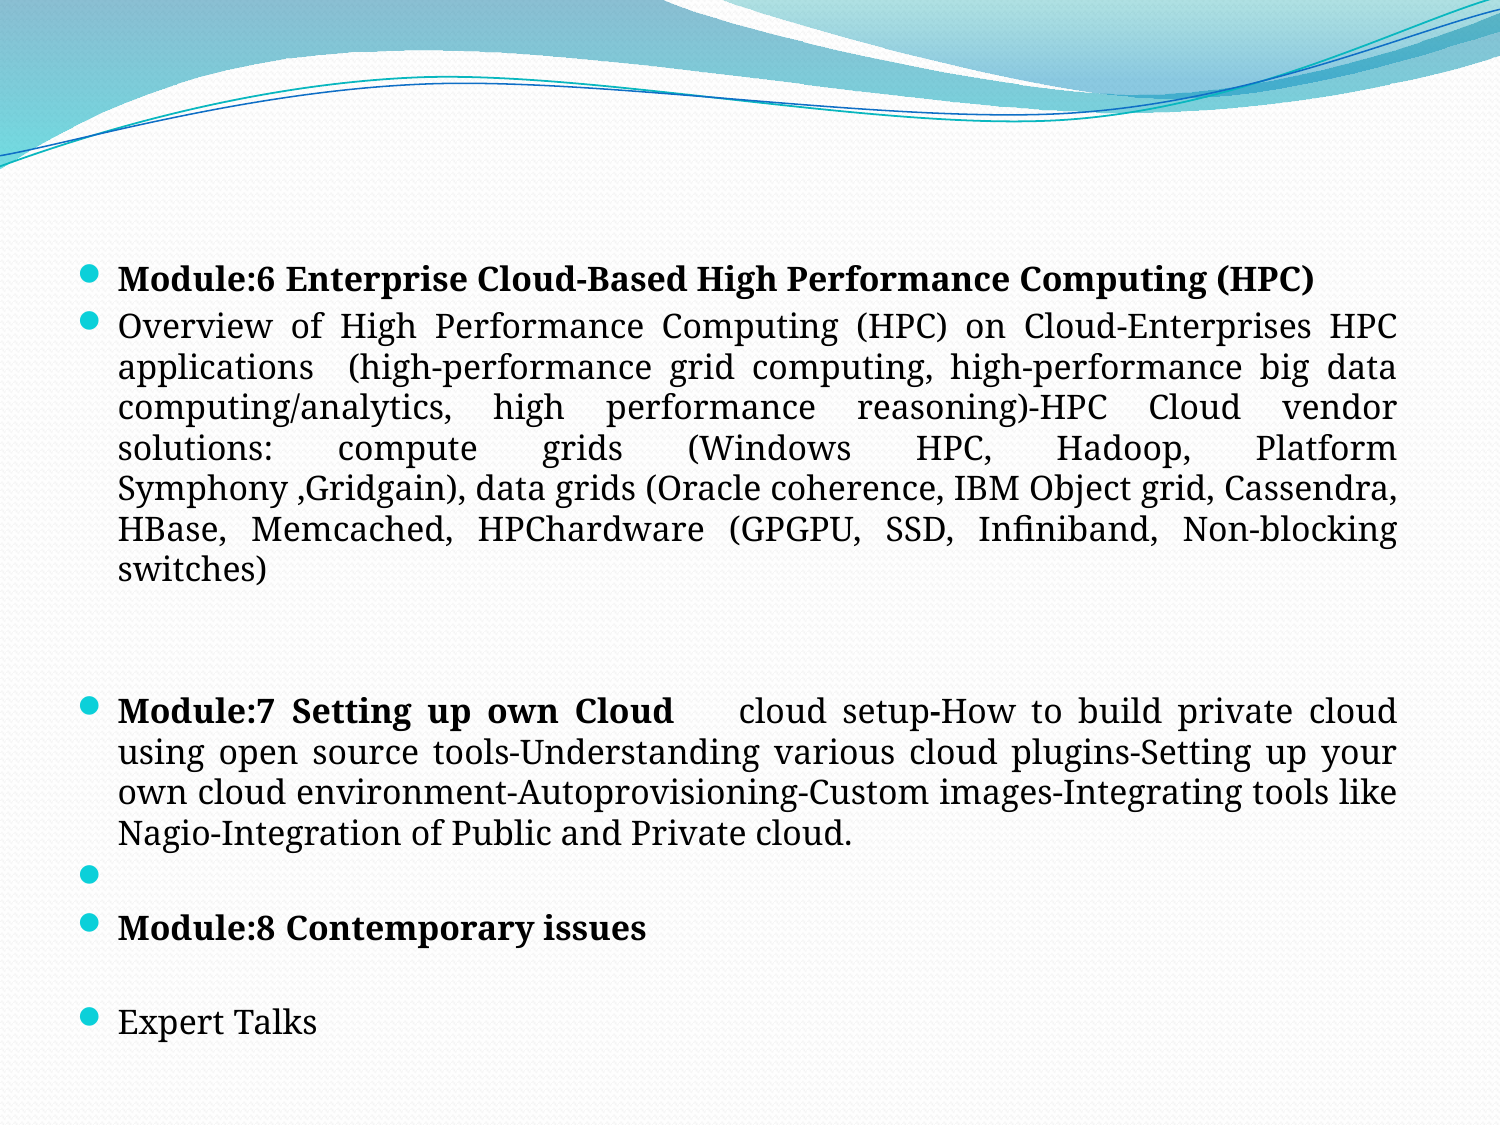

#
Module:6 	Enterprise Cloud-Based High Performance Computing (HPC)
Overview of High Performance Computing (HPC) on Cloud-Enterprises HPC applications  (high-performance grid computing, high-performance big data computing/analytics, high performance reasoning)-HPC Cloud vendor solutions: compute grids (Windows HPC, Hadoop, Platform Symphony ,Gridgain), data grids (Oracle coherence, IBM Object grid, Cassendra, HBase, Memcached, HPChardware (GPGPU, SSD, Infiniband, Non-blocking switches)

Module:7 	Setting up own Cloud 	cloud setup-How to build private cloud using open source tools-Understanding various cloud plugins-Setting up your own cloud environment-Autoprovisioning-Custom images-Integrating tools like Nagio-Integration of Public and Private cloud.

Module:8 	Contemporary issues

Expert Talks